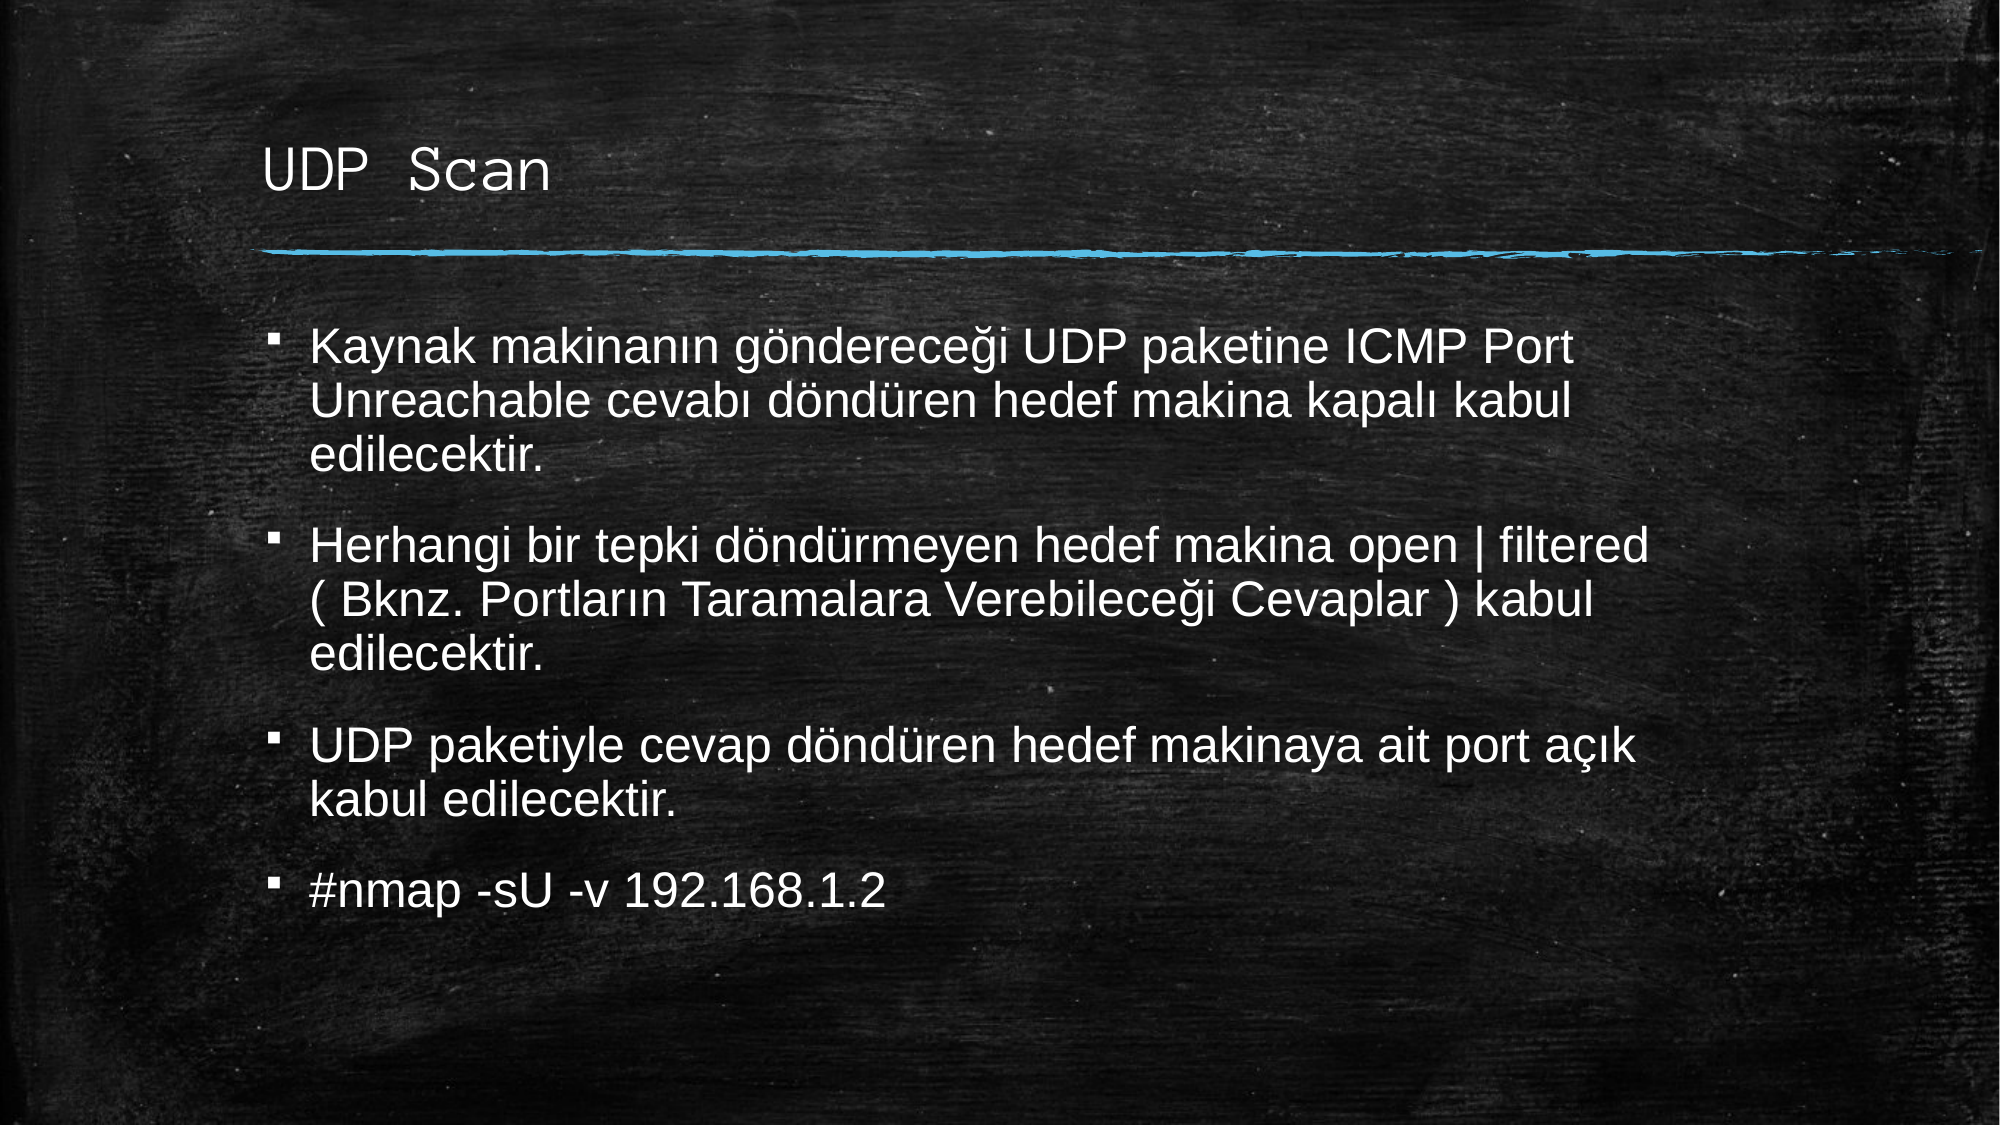

# UDP Scan
Kaynak makinanın göndereceği UDP paketine ICMP Port Unreachable cevabı döndüren hedef makina kapalı kabul edilecektir.
Herhangi bir tepki döndürmeyen hedef makina open | filtered ( Bknz. Portların Taramalara Verebileceği Cevaplar ) kabul edilecektir.
UDP paketiyle cevap döndüren hedef makinaya ait port açık kabul edilecektir.
#nmap -sU -v 192.168.1.2